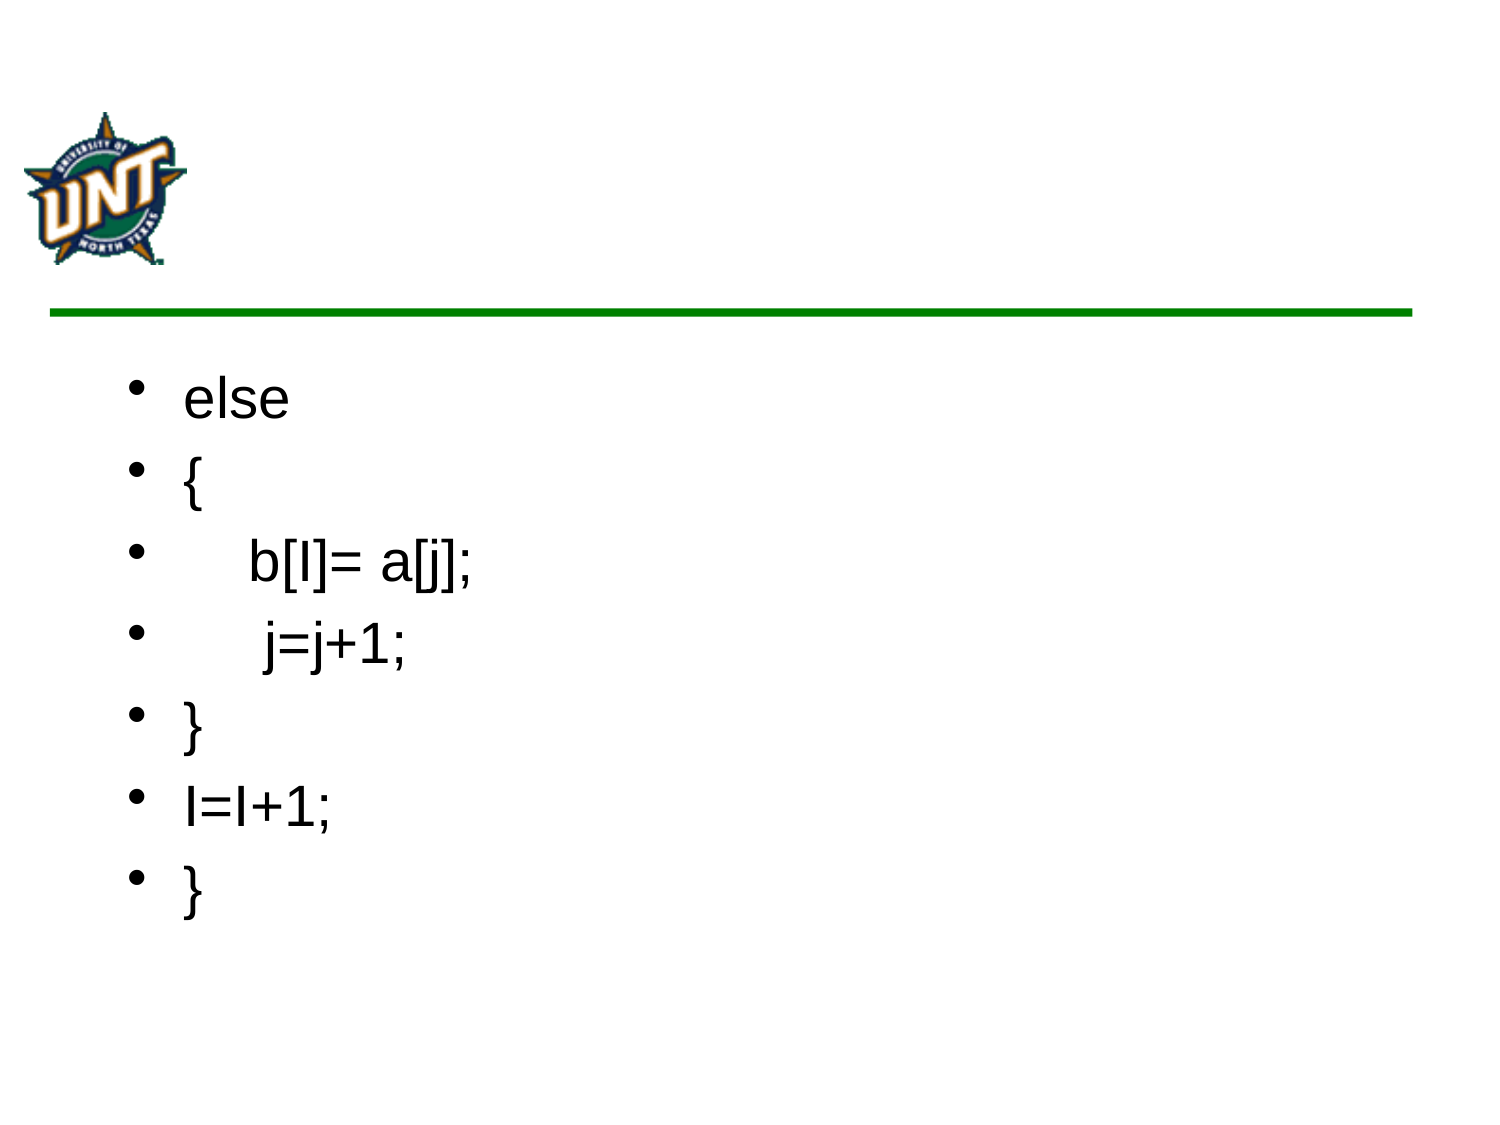

else
{
    b[I]= a[j];
     j=j+1;
}
I=I+1;
}